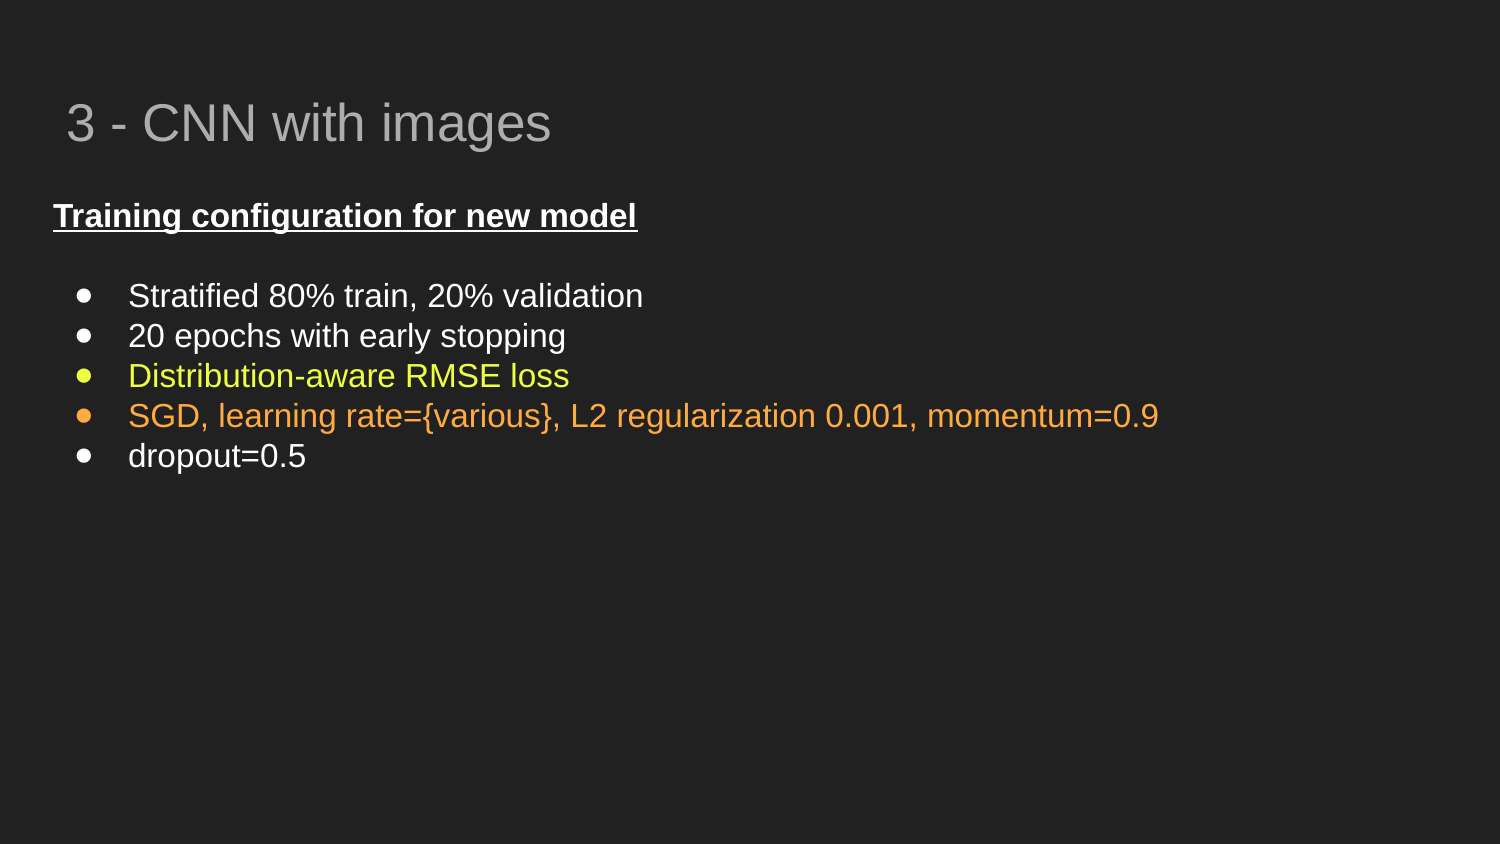

# 3 - CNN with images
Training configuration for new model

Stratified 80% train, 20% validation
20 epochs with early stopping
Distribution-aware RMSE loss
SGD, learning rate={various}, L2 regularization 0.001, momentum=0.9
dropout=0.5